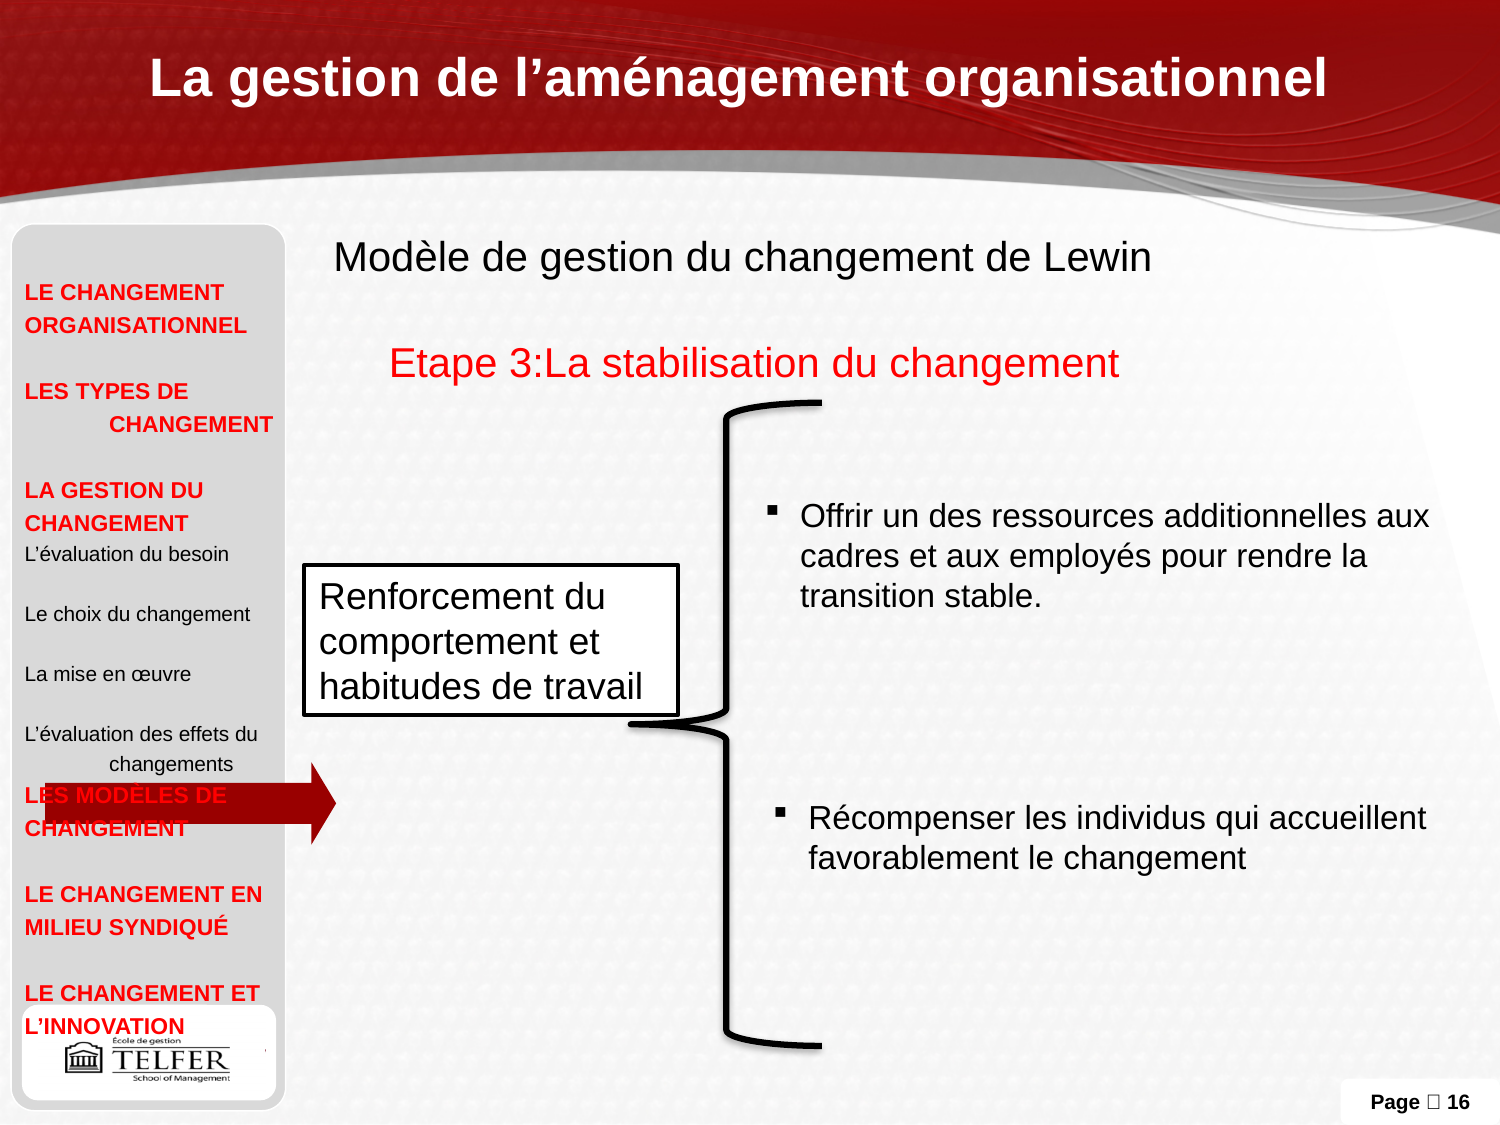

# La gestion de l’aménagement organisationnel
Modèle de gestion du changement de Lewin

le changement
Organisationnel

Les types de changement

La gestion du
Changement
L’évaluation du besoin

Le choix du changement

La mise en œuvre

L’évaluation des effets du changements
Les modèles de
Changement

Le changement en
Milieu syndiqué

Le changement et
l’innovation

Etape 3:La stabilisation du changement

Offrir un des ressources additionnelles aux cadres et aux employés pour rendre la transition stable.
Renforcement du comportement et habitudes de travail

Récompenser les individus qui accueillent favorablement le changement